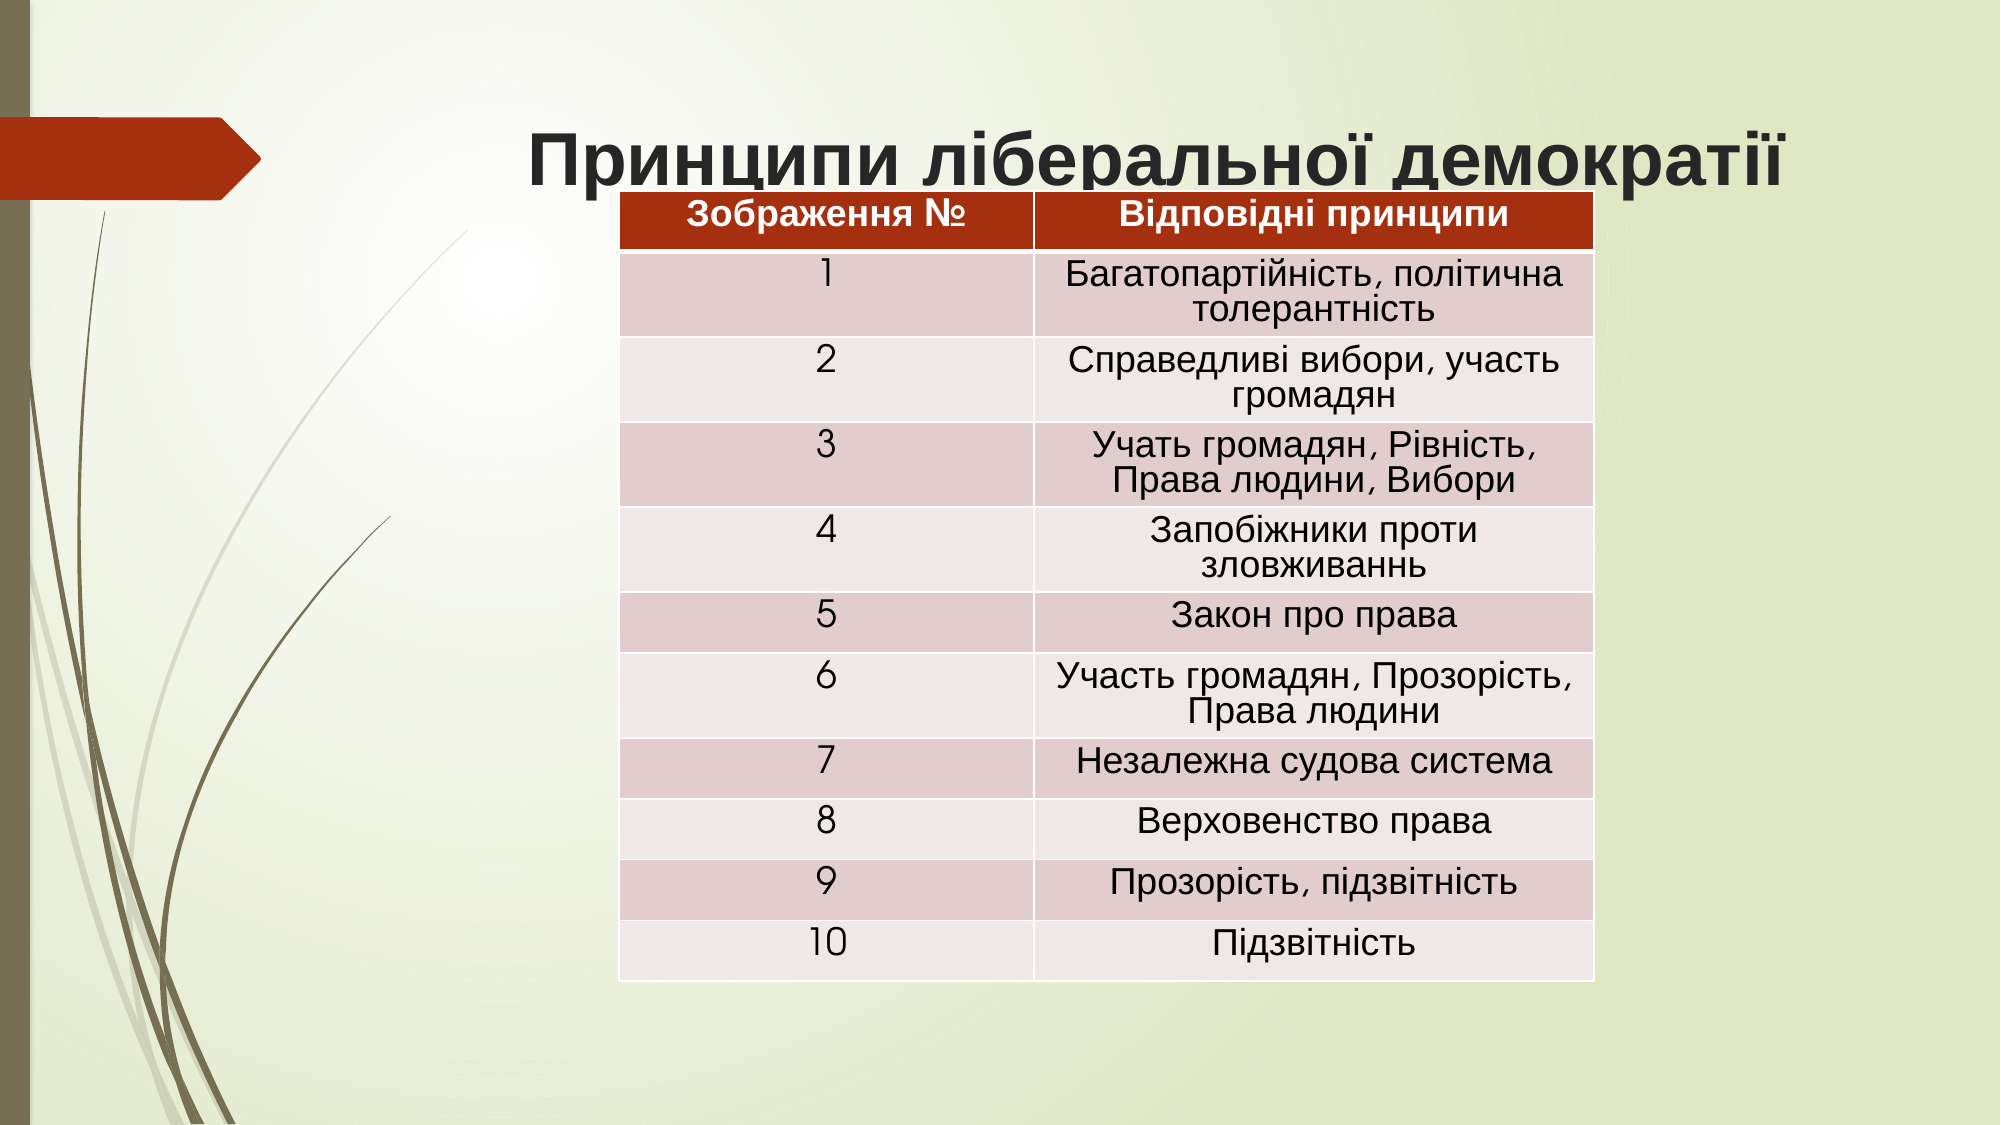

# Принципи ліберальної демократії
| Зображення № | Відповідні принципи |
| --- | --- |
| 1 | Багатопартійність, політична толерантність |
| 2 | Справедливі вибори, участь громадян |
| 3 | Учать громадян, Рівність, Права людини, Вибори |
| 4 | Запобіжники проти зловживаннь |
| 5 | Закон про права |
| 6 | Участь громадян, Прозорість, Права людини |
| 7 | Незалежна судова система |
| 8 | Верховенство права |
| 9 | Прозорість, підзвітність |
| 10 | Підзвітність |